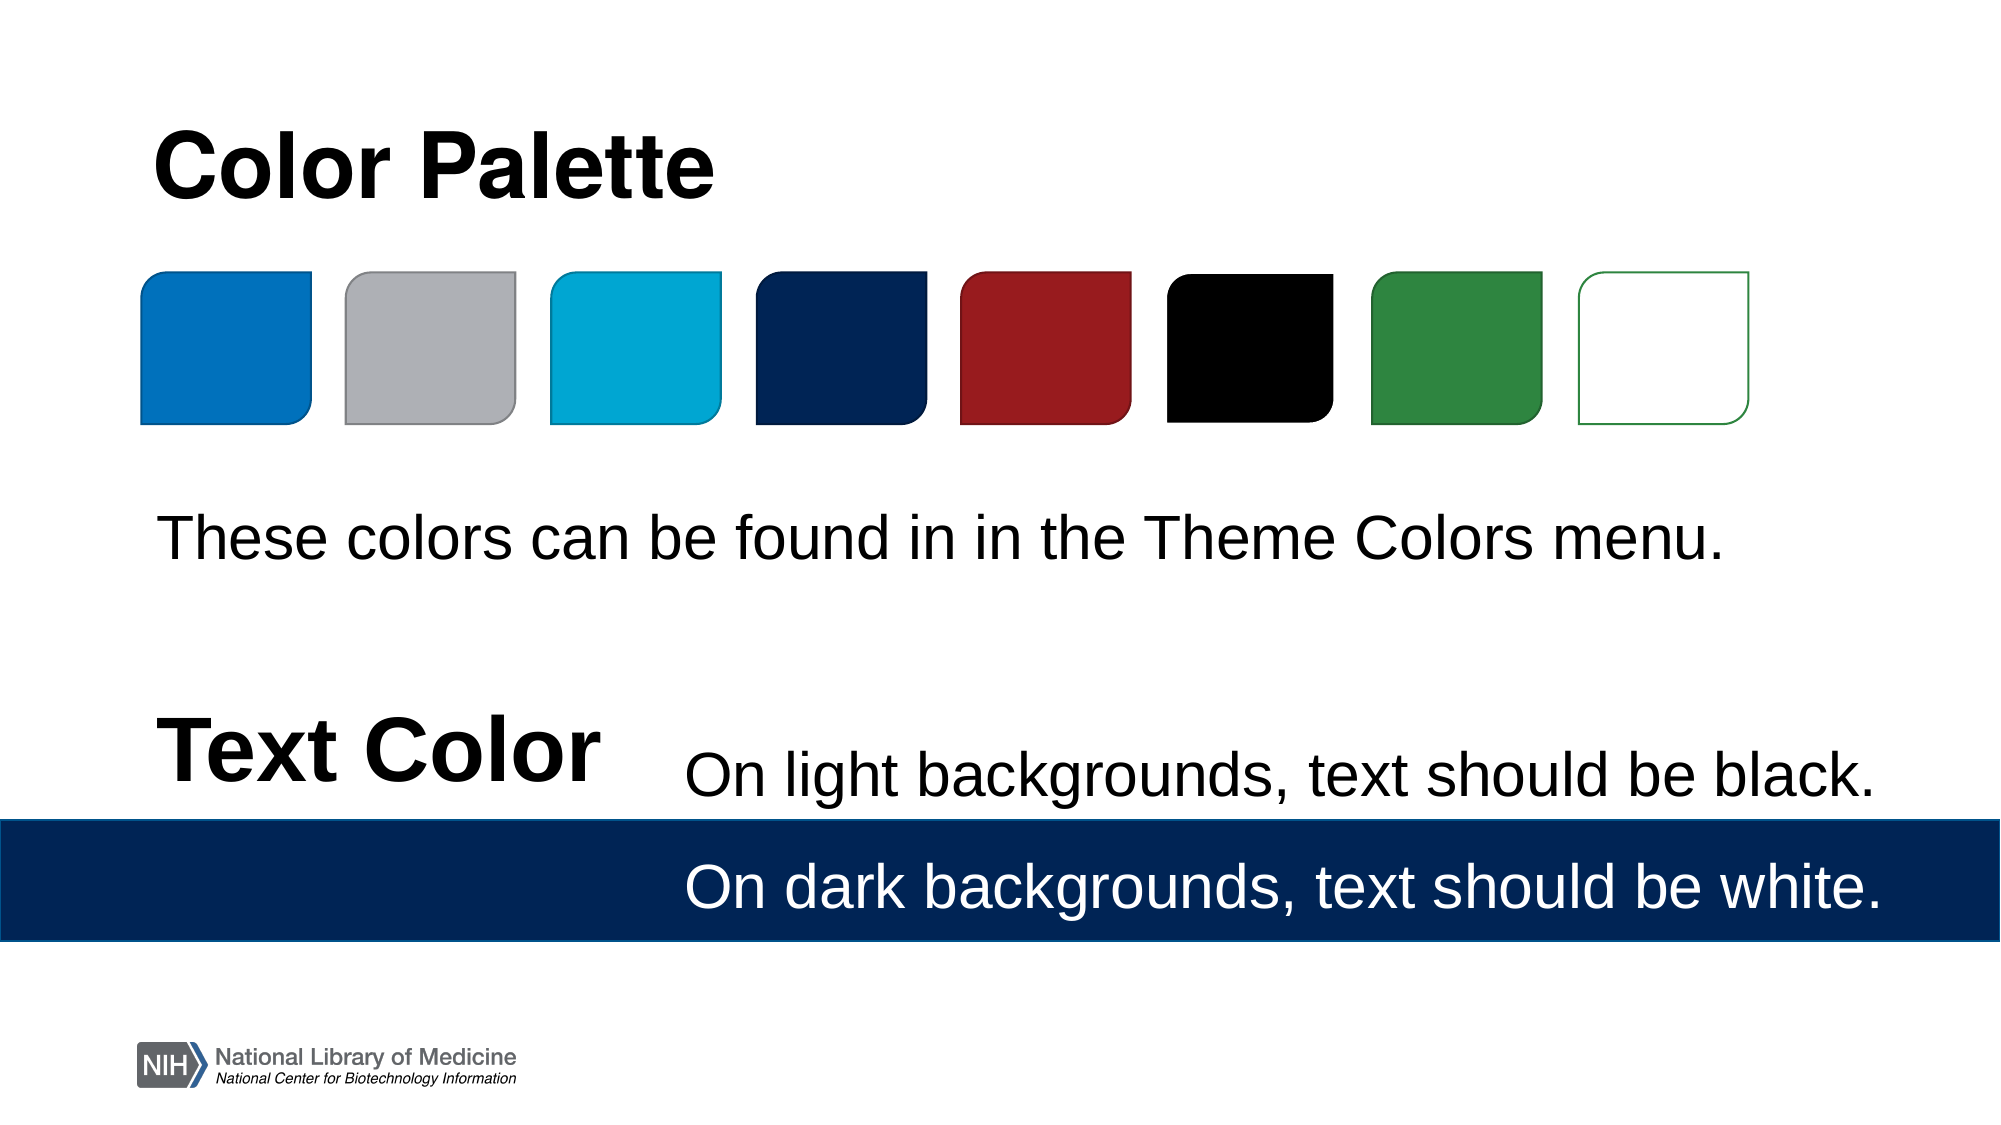

# Color Palette

These colors can be found in in the Theme Colors menu.
Text Color
On light backgrounds, text should be black.
On dark backgrounds, text should be white.